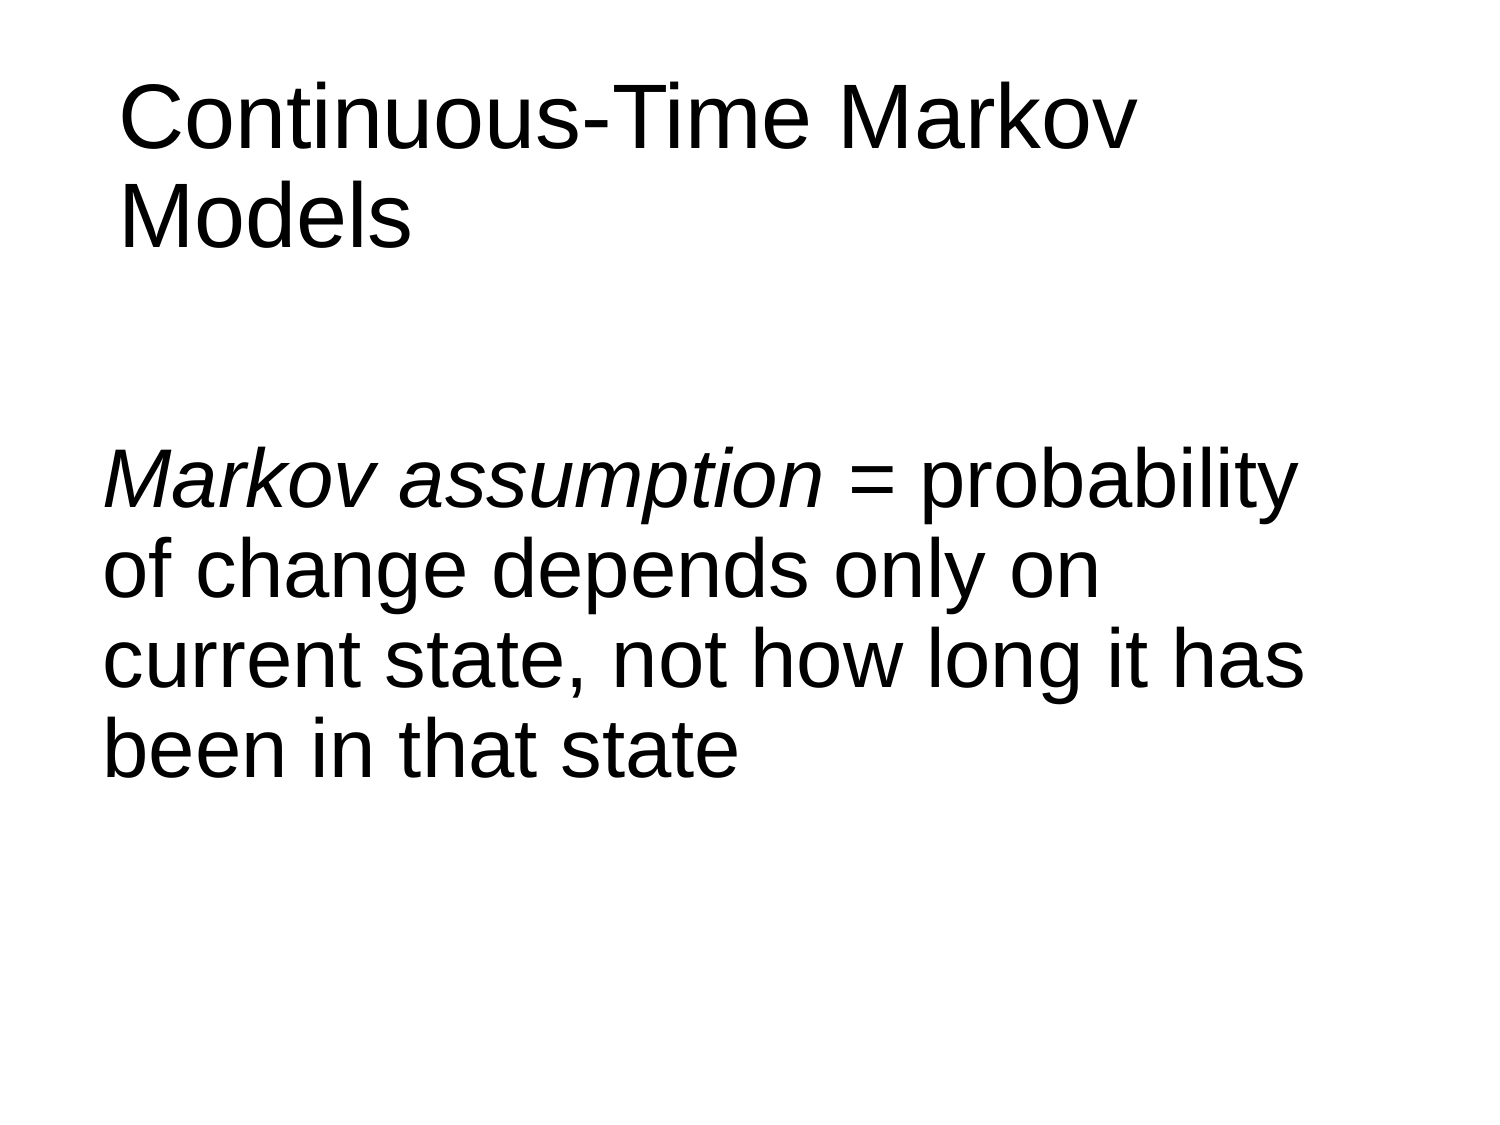

# Continuous-Time Markov Models
Markov assumption = probability of change depends only on current state, not how long it has been in that state